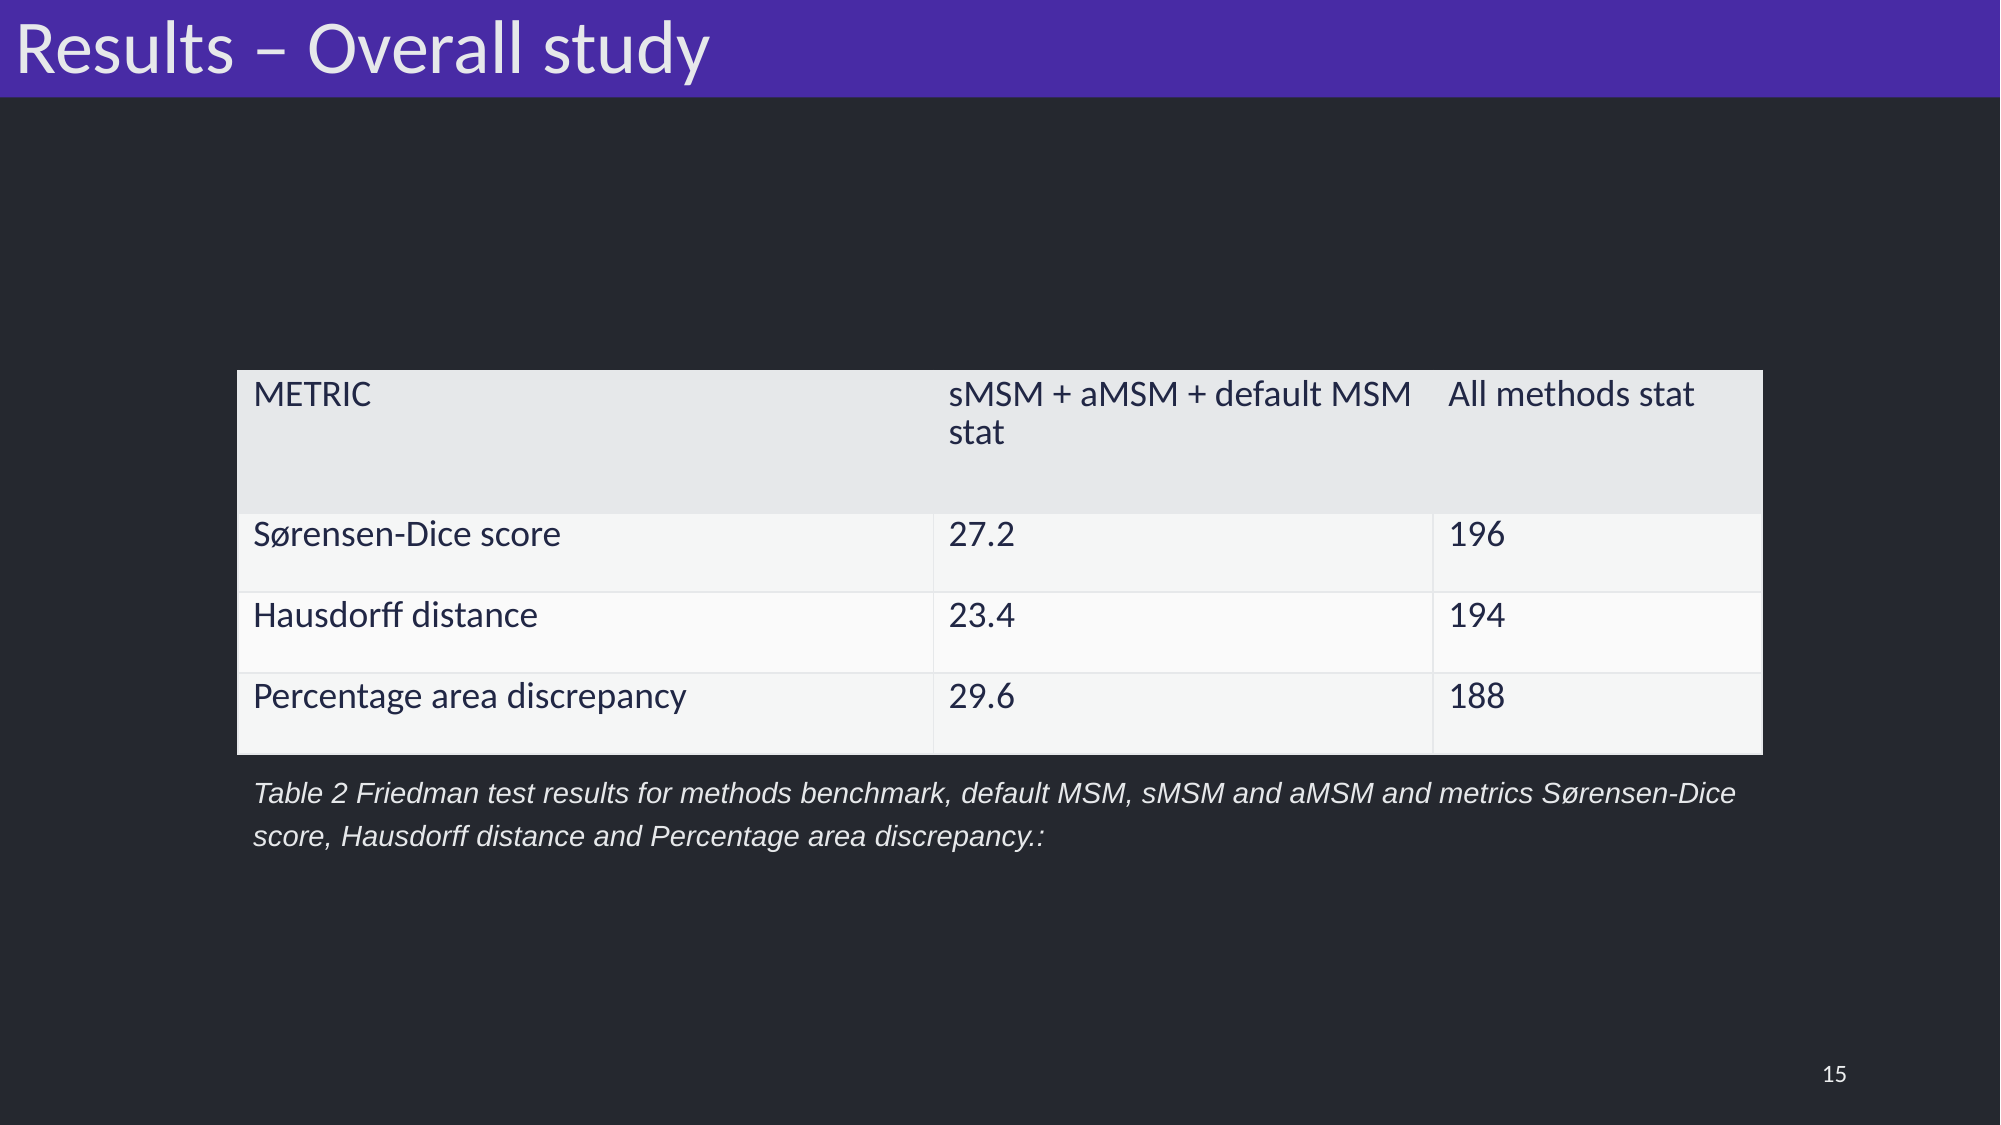

Results – Overall study
| METRIC | sMSM + aMSM + default MSM stat | All methods stat |
| --- | --- | --- |
| Sørensen-Dice score | 27.2 | 196 |
| Hausdorff distance | 23.4 | 194 |
| Percentage area discrepancy | 29.6 | 188 |
Table 2 Friedman test results for methods benchmark, default MSM, sMSM and aMSM and metrics Sørensen-Dice score, Hausdorff distance and Percentage area discrepancy.:
15